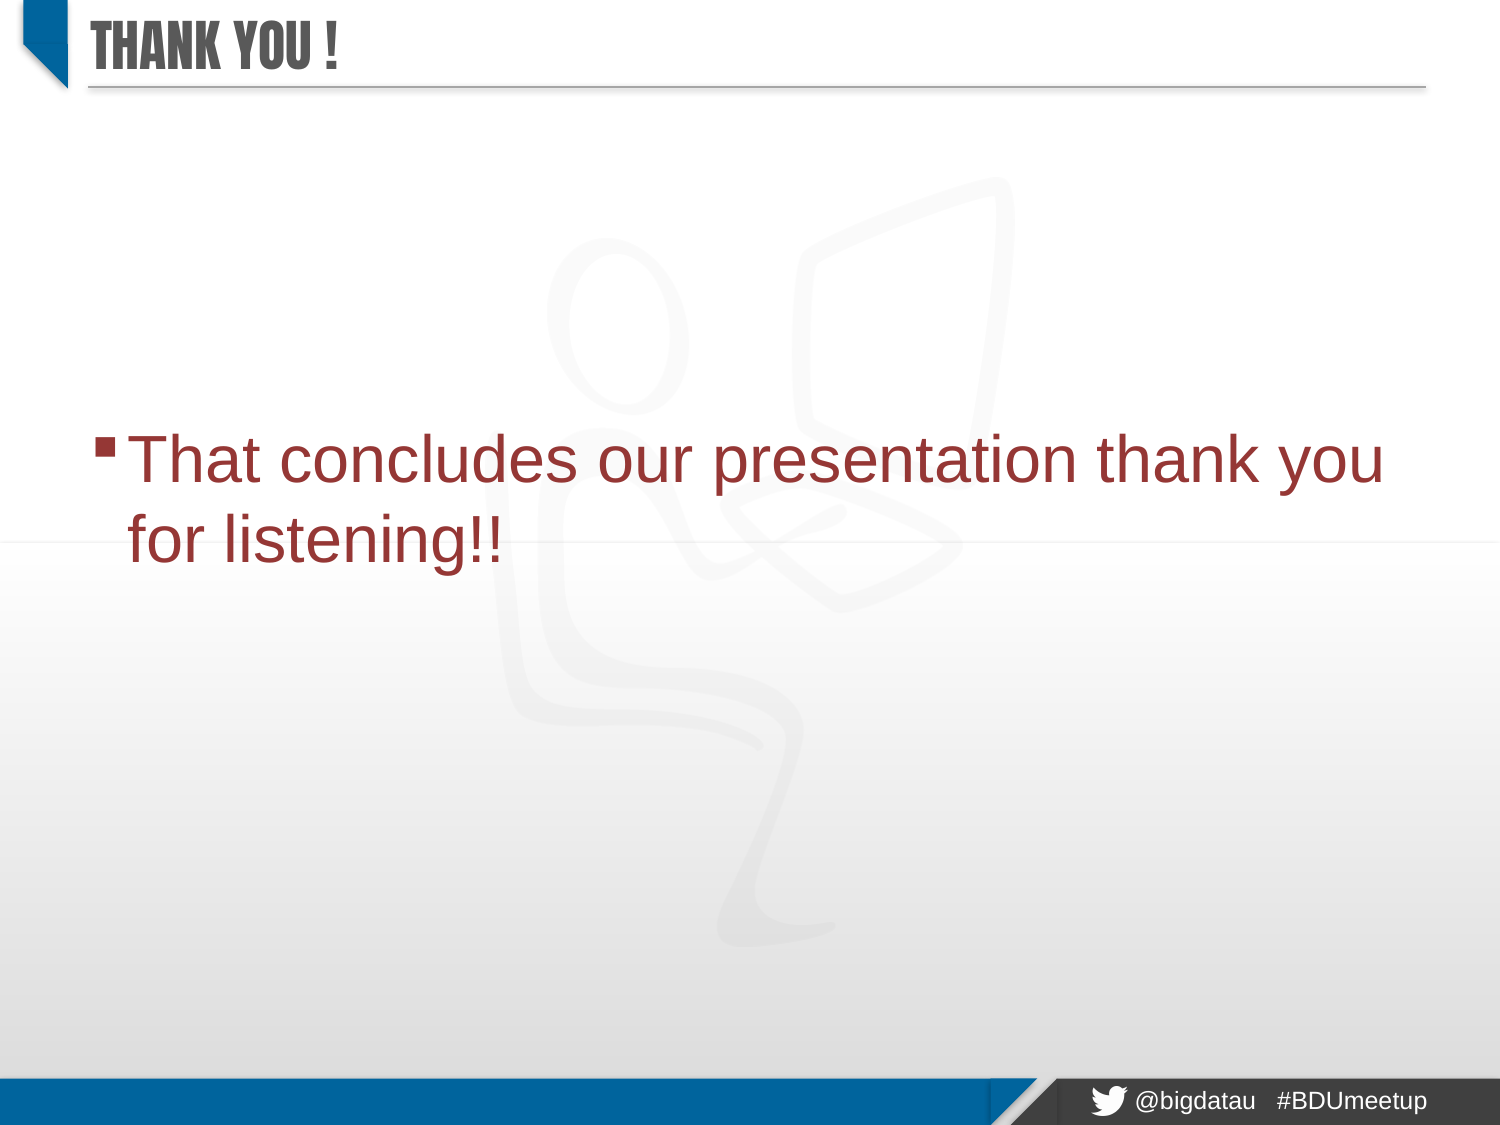

# THANk you !

That concludes our presentation thank you for listening!!